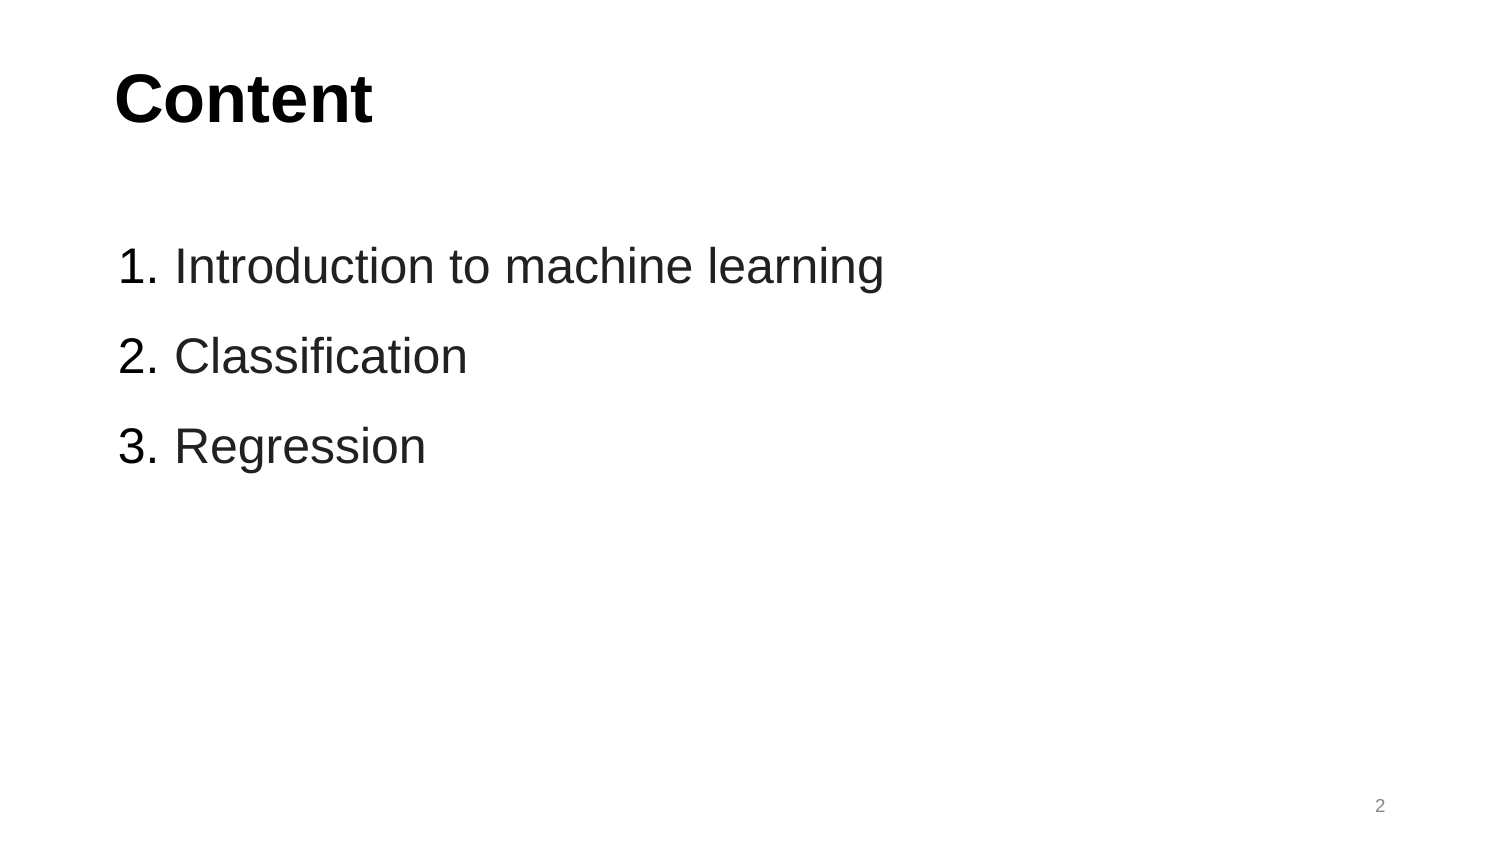

# Content
Introduction to machine learning
Classification
Regression
2